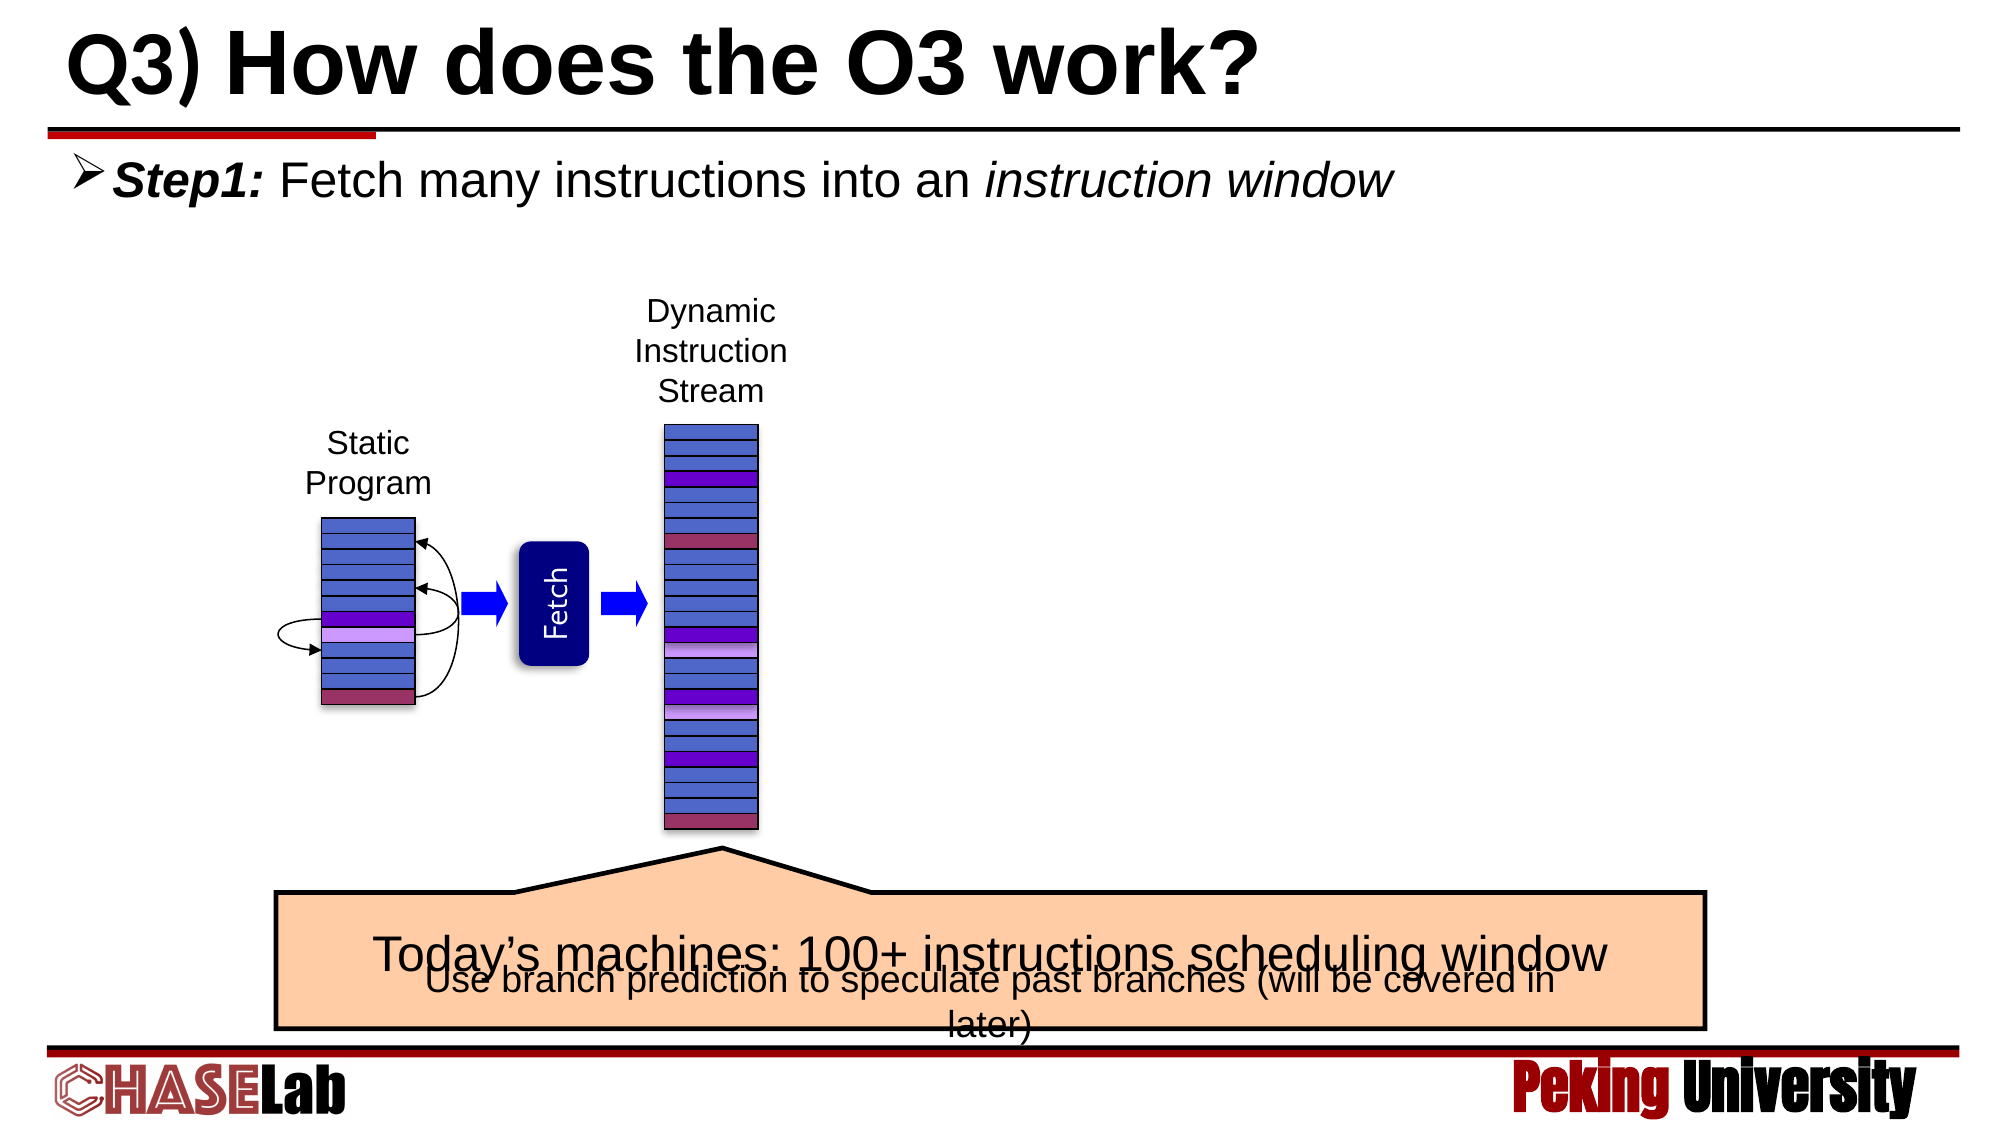

# Q3) How does the O3 work?

Step1: Fetch many instructions into an instruction window
Dynamic
Instruction
Stream

Static
Program

Fetch

Today’s machines: 100+ instructions scheduling window
Use branch prediction to speculate past branches (will be covered in later)